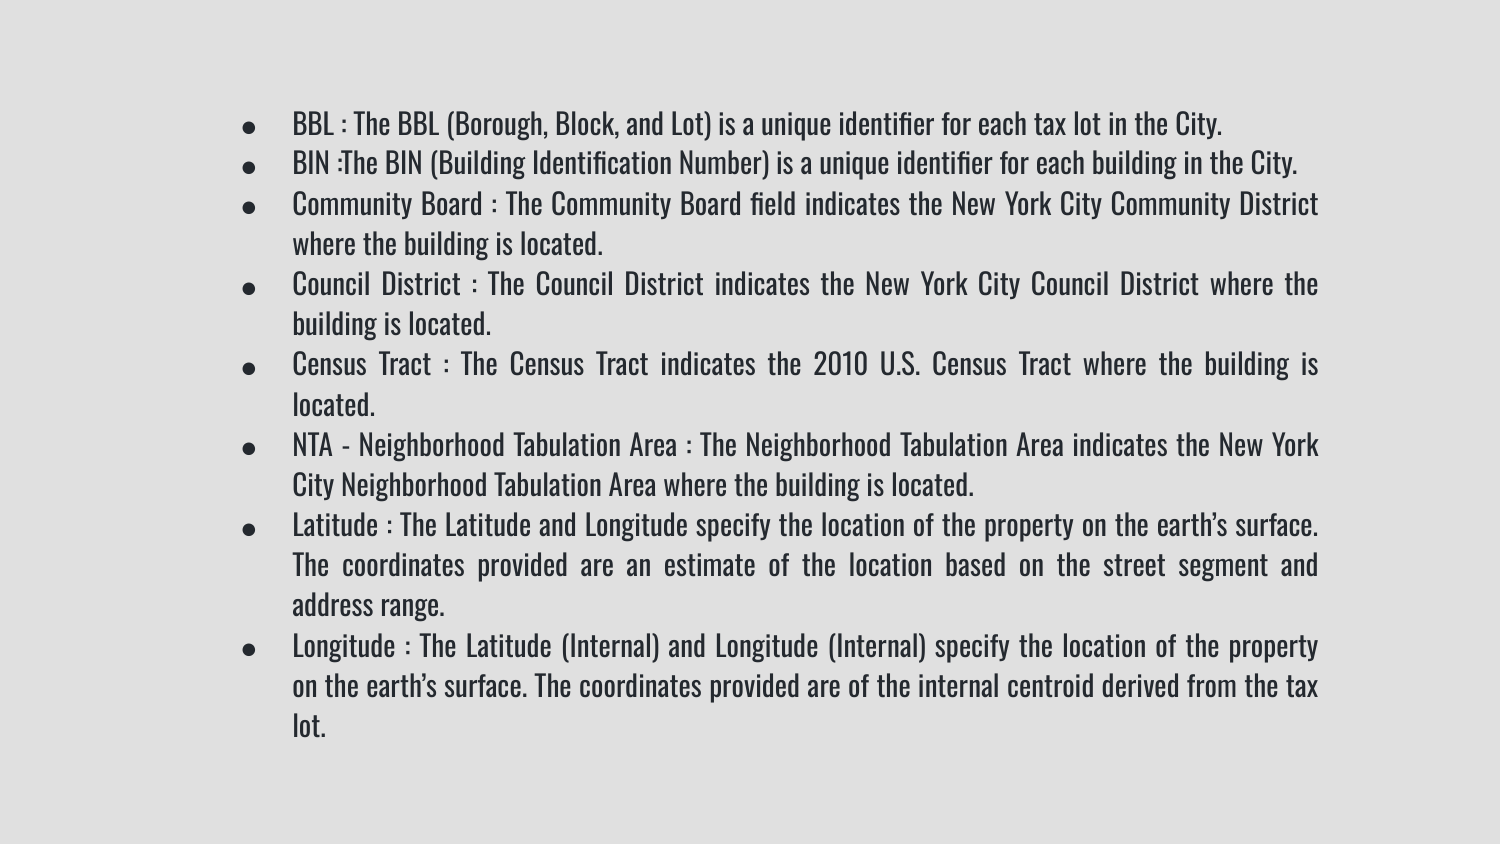

# BBL : The BBL (Borough, Block, and Lot) is a unique identifier for each tax lot in the City.
BIN :The BIN (Building Identification Number) is a unique identifier for each building in the City.
Community Board : The Community Board field indicates the New York City Community District where the building is located.
Council District : The Council District indicates the New York City Council District where the building is located.
Census Tract : The Census Tract indicates the 2010 U.S. Census Tract where the building is located.
NTA - Neighborhood Tabulation Area : The Neighborhood Tabulation Area indicates the New York City Neighborhood Tabulation Area where the building is located.
Latitude : The Latitude and Longitude specify the location of the property on the earth’s surface. The coordinates provided are an estimate of the location based on the street segment and address range.
Longitude : The Latitude (Internal) and Longitude (Internal) specify the location of the property on the earth’s surface. The coordinates provided are of the internal centroid derived from the tax lot.